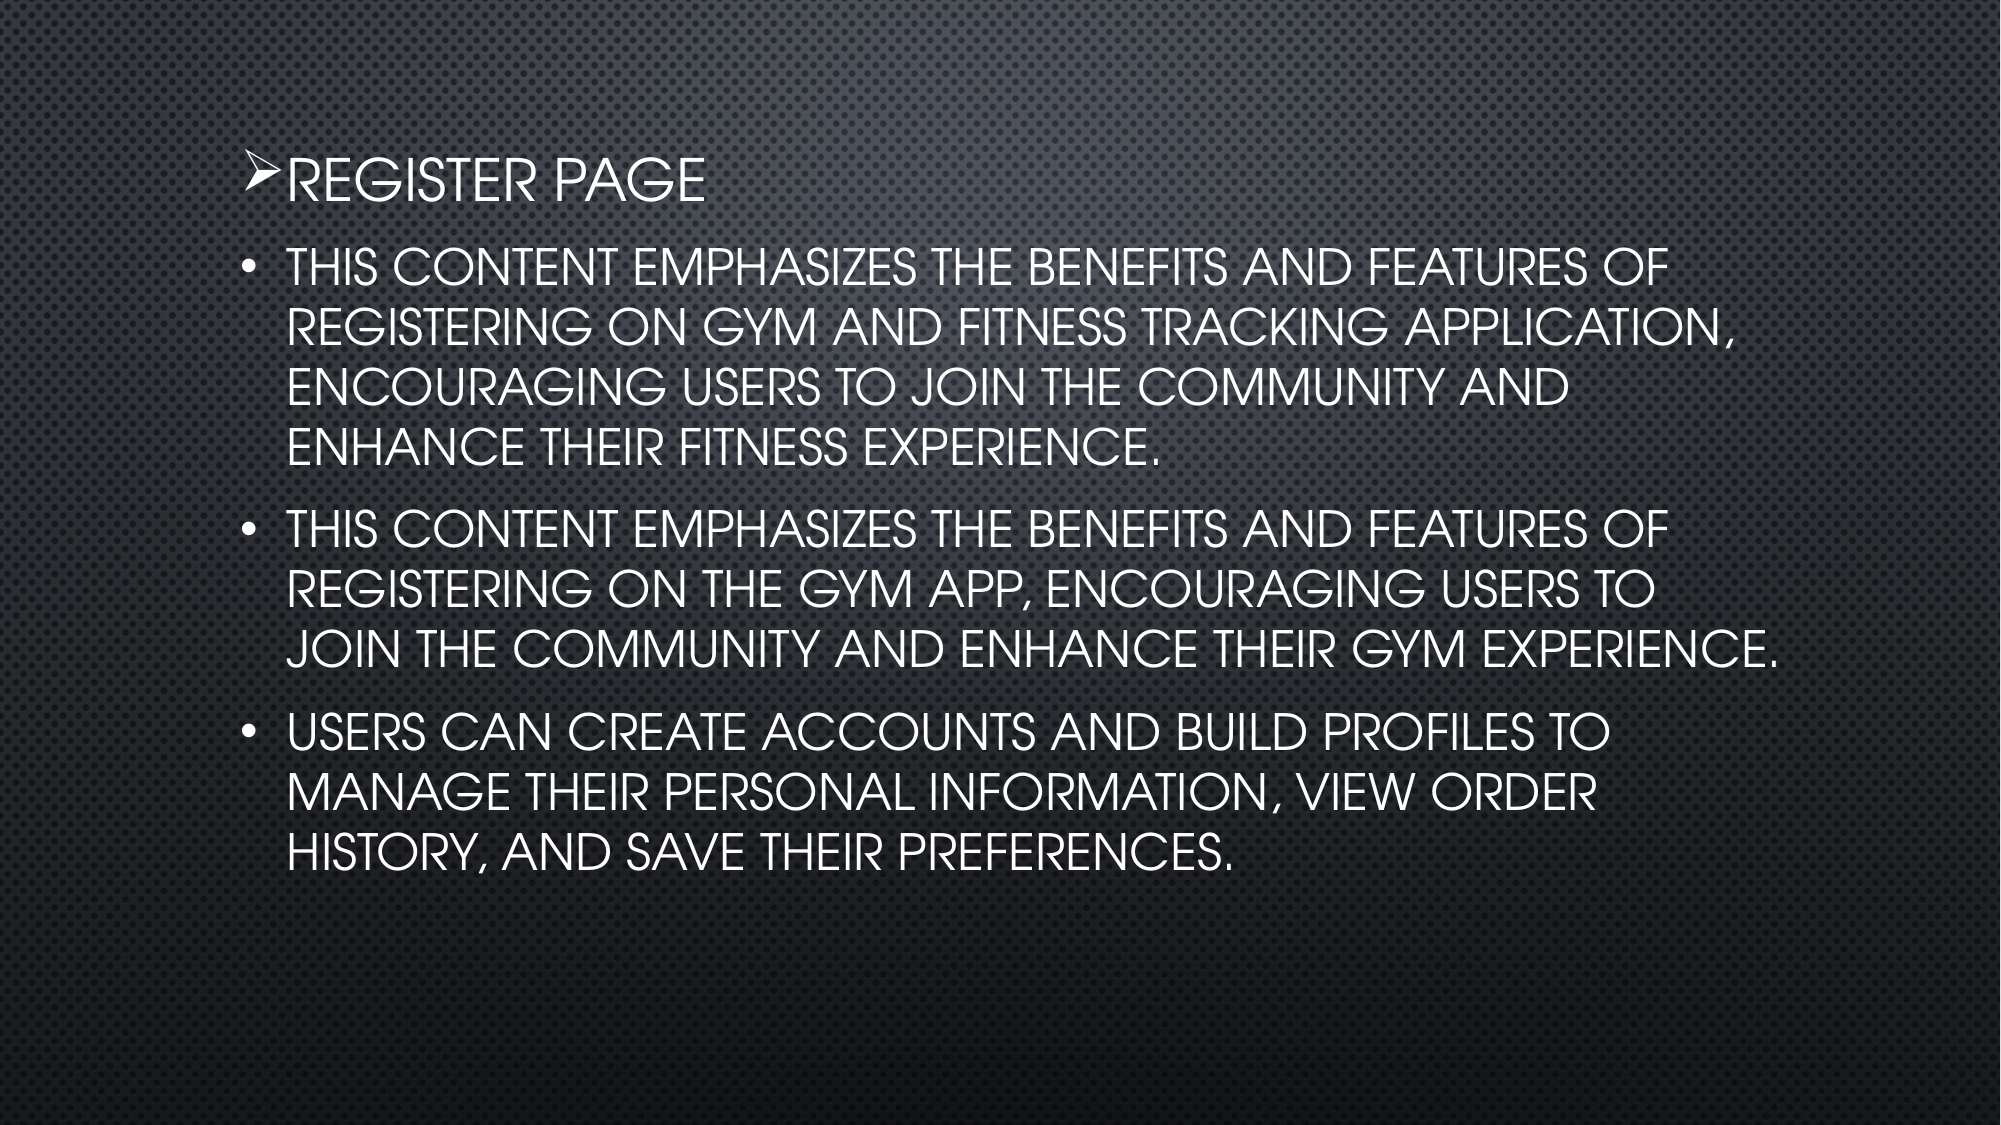

REGISTER PAGE
This content emphasizes the benefits and features of registering on Gym and Fitness tracking application, encouraging users to join the community and enhance their fitness experience.
This content emphasizes the benefits and features of registering on the gym app, encouraging users to join the community and enhance their gym experience.
Users can create accounts and build profiles to manage their personal information, view order history, and save their preferences.